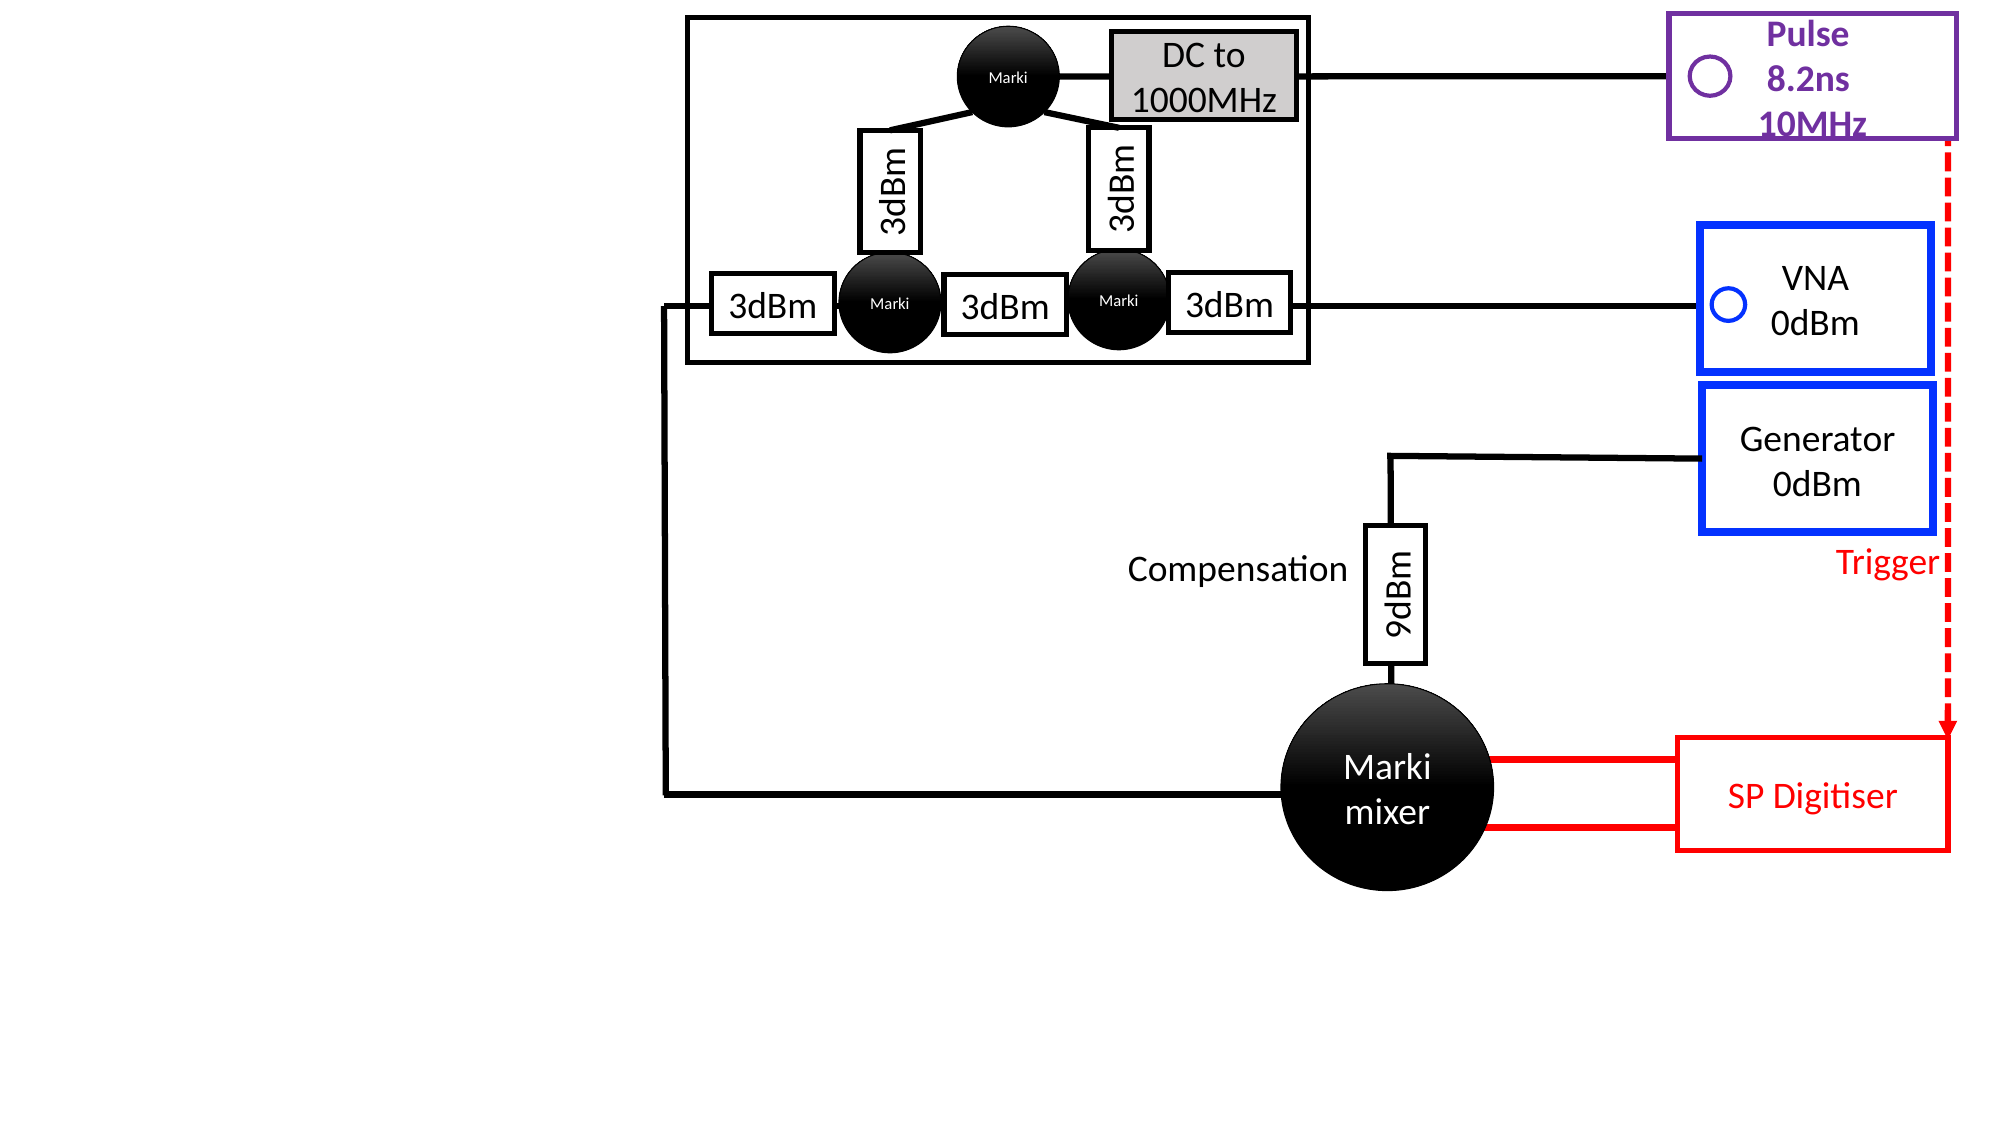

Pulse
8.2ns
10MHz

Marki
DC to 1000MHz
3dBm
3dBm
VNA
0dBm
Marki
Marki
3dBm
3dBm
3dBm

Generator
0dBm
Trigger
Compensation
9dBm
Marki mixer
SP Digitiser